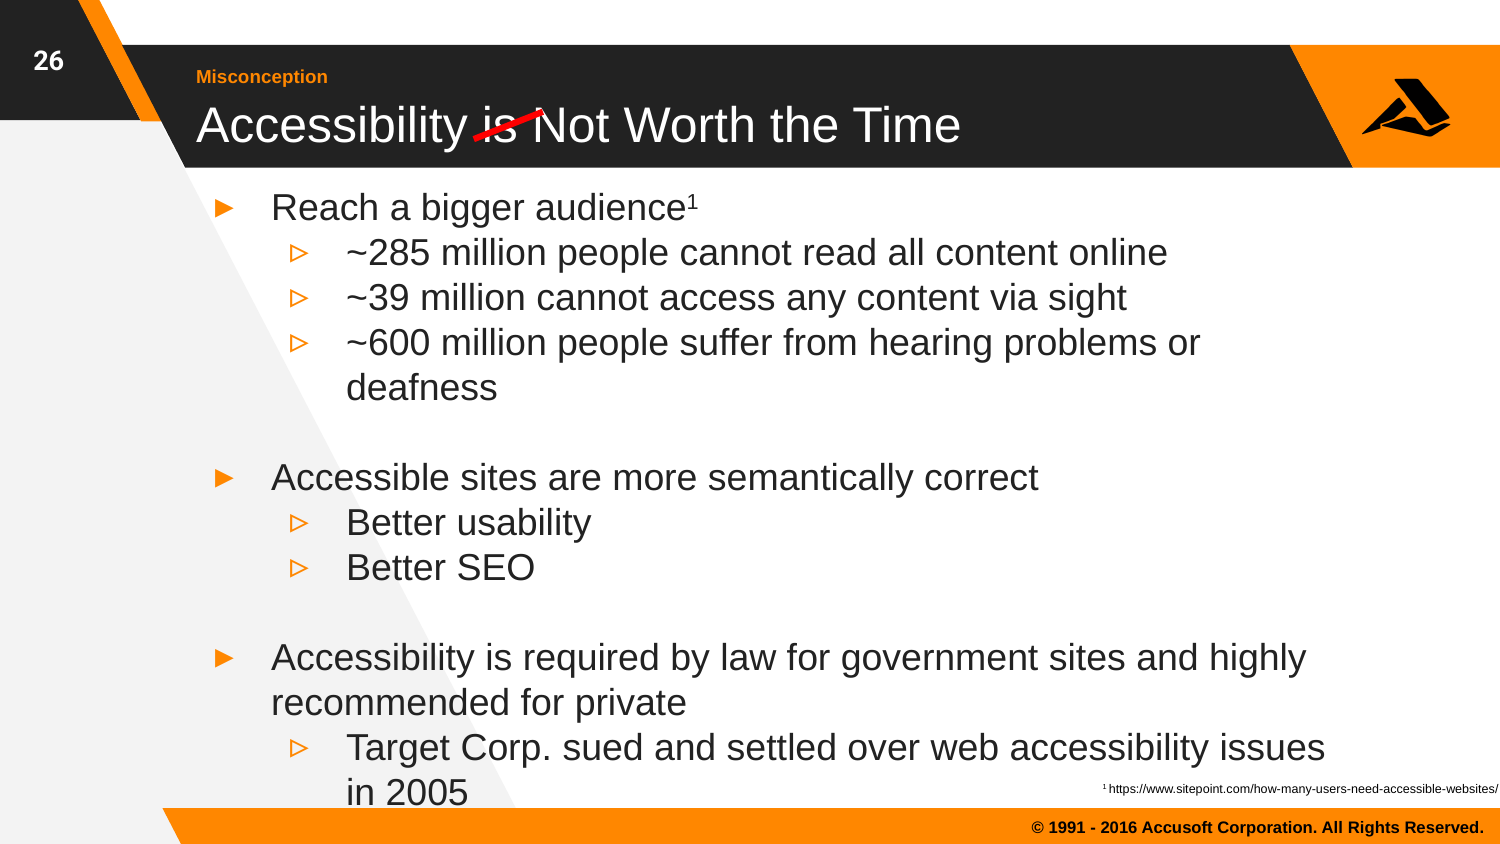

26
Misconception
# Accessibility is Not Worth the Time
Reach a bigger audience1
~285 million people cannot read all content online
~39 million cannot access any content via sight
~600 million people suffer from hearing problems or deafness
Accessible sites are more semantically correct
Better usability
Better SEO
Accessibility is required by law for government sites and highly recommended for private
Target Corp. sued and settled over web accessibility issues in 2005
1 https://www.sitepoint.com/how-many-users-need-accessible-websites/